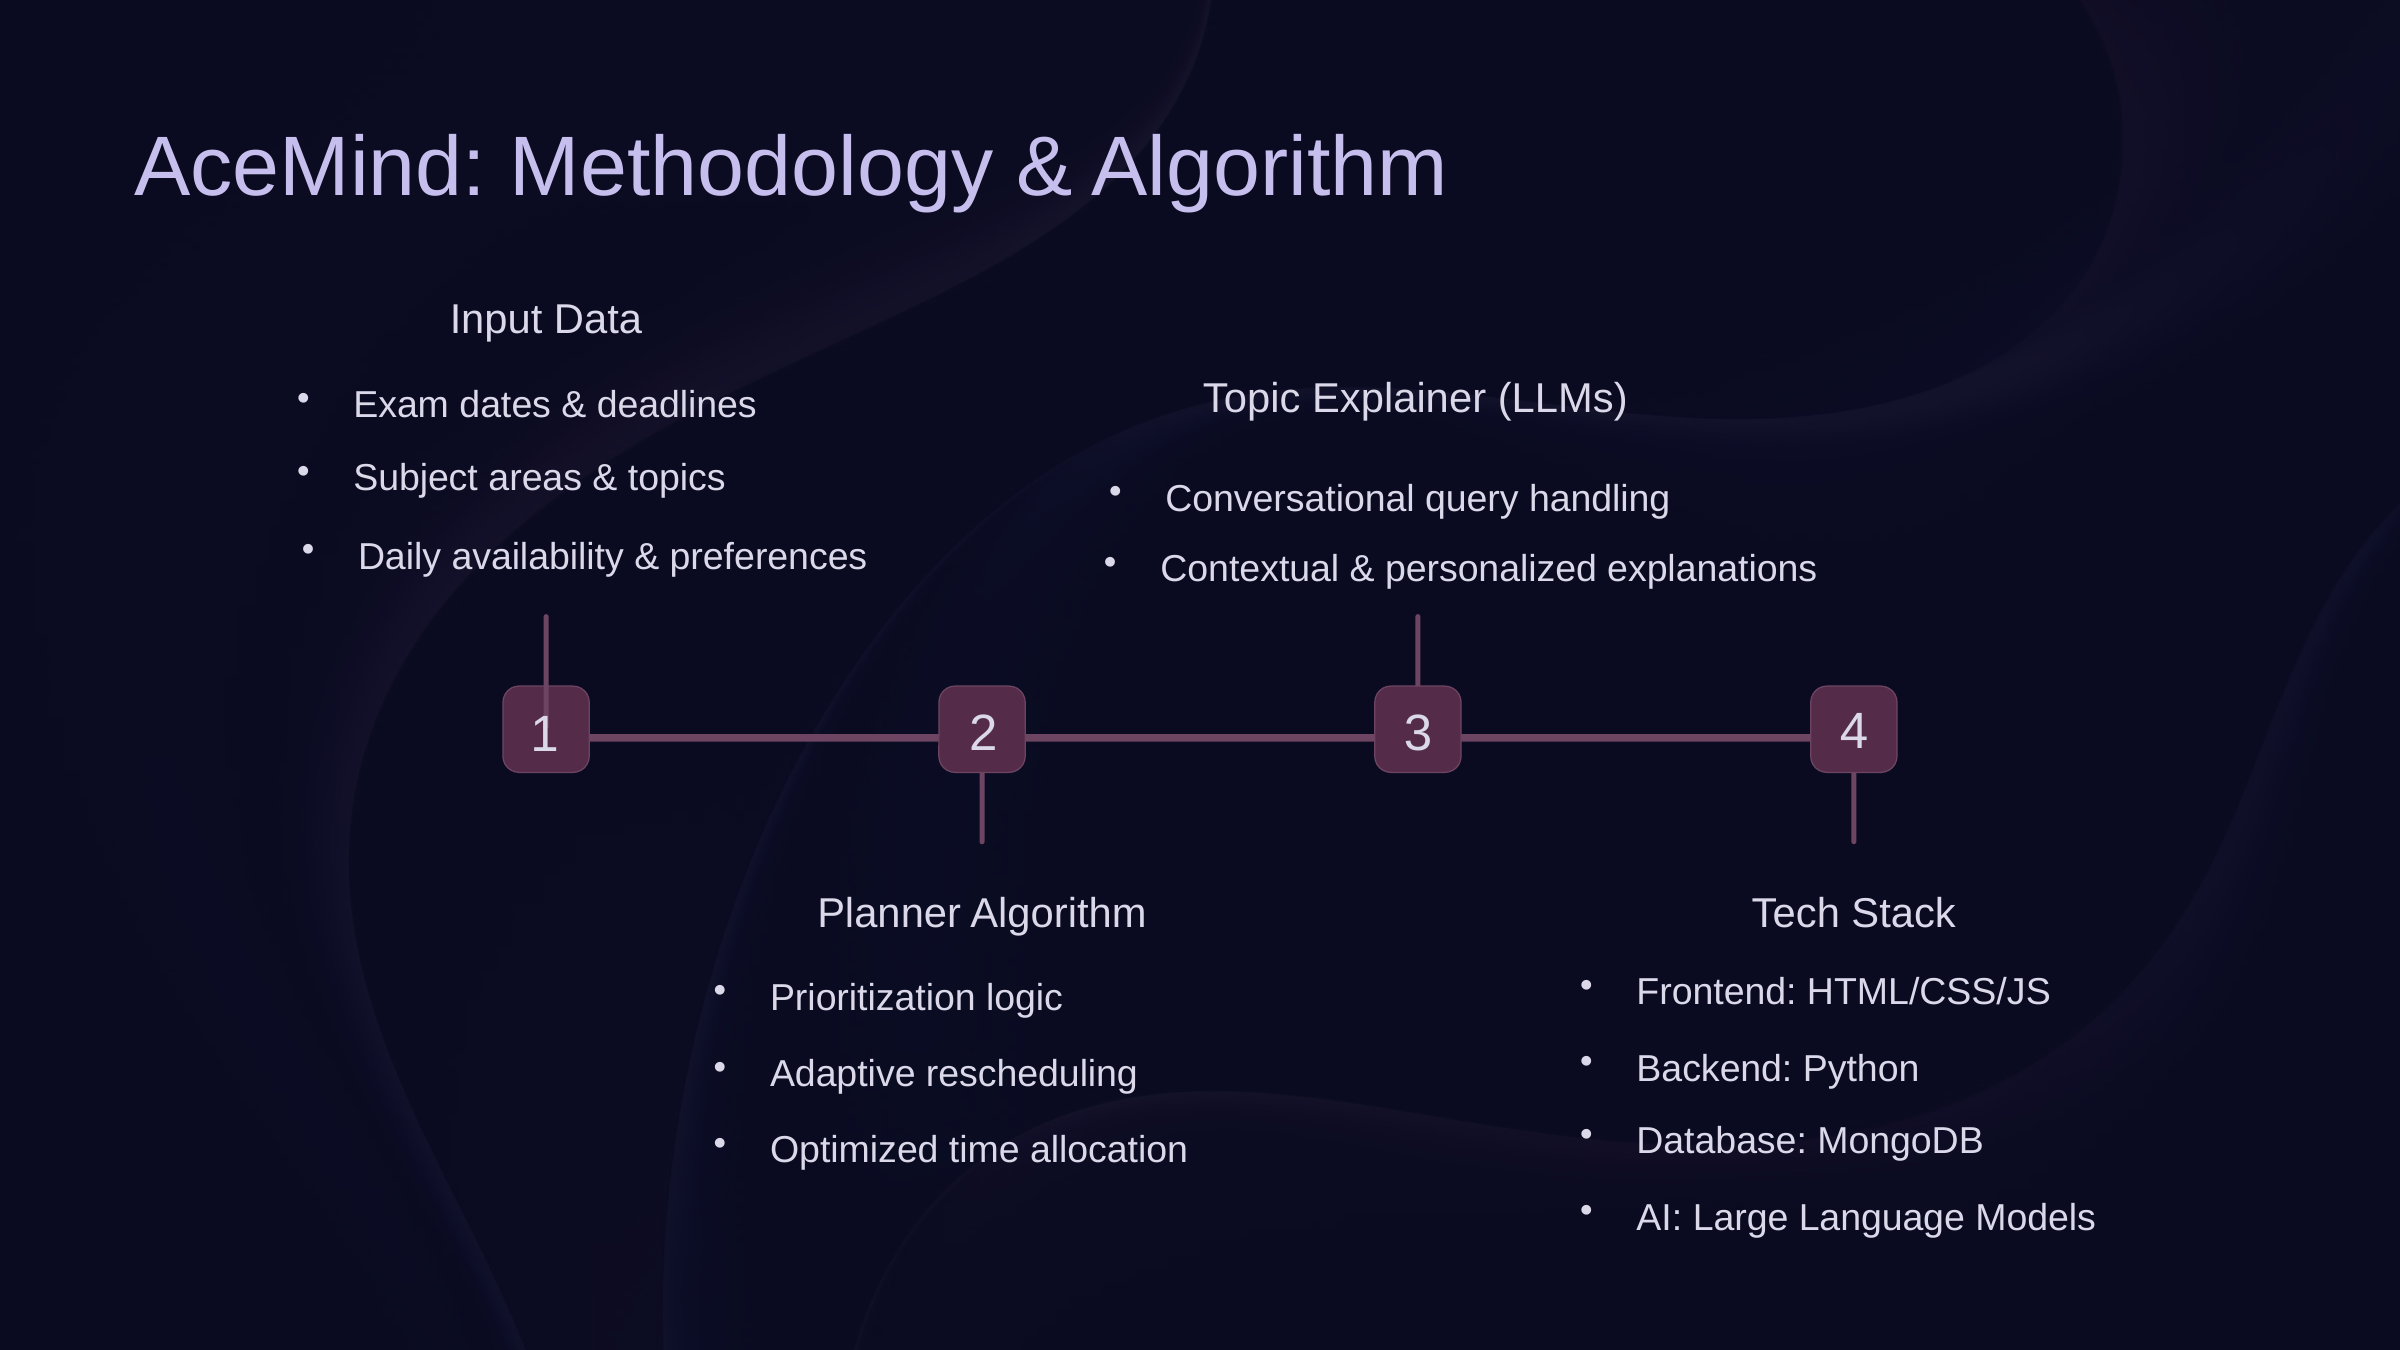

AceMind: Methodology & Algorithm
Input Data
Exam dates & deadlines
Subject areas & topics
Daily availability & preferences

1

Topic Explainer (LLMs)
Conversational query handling
Contextual & personalized explanations

3

2

Planner Algorithm
Prioritization logic
Adaptive rescheduling
Optimized time allocation

4

Tech Stack
Frontend: HTML/CSS/JS
Backend: Python
Database: MongoDB
AI: Large Language Models